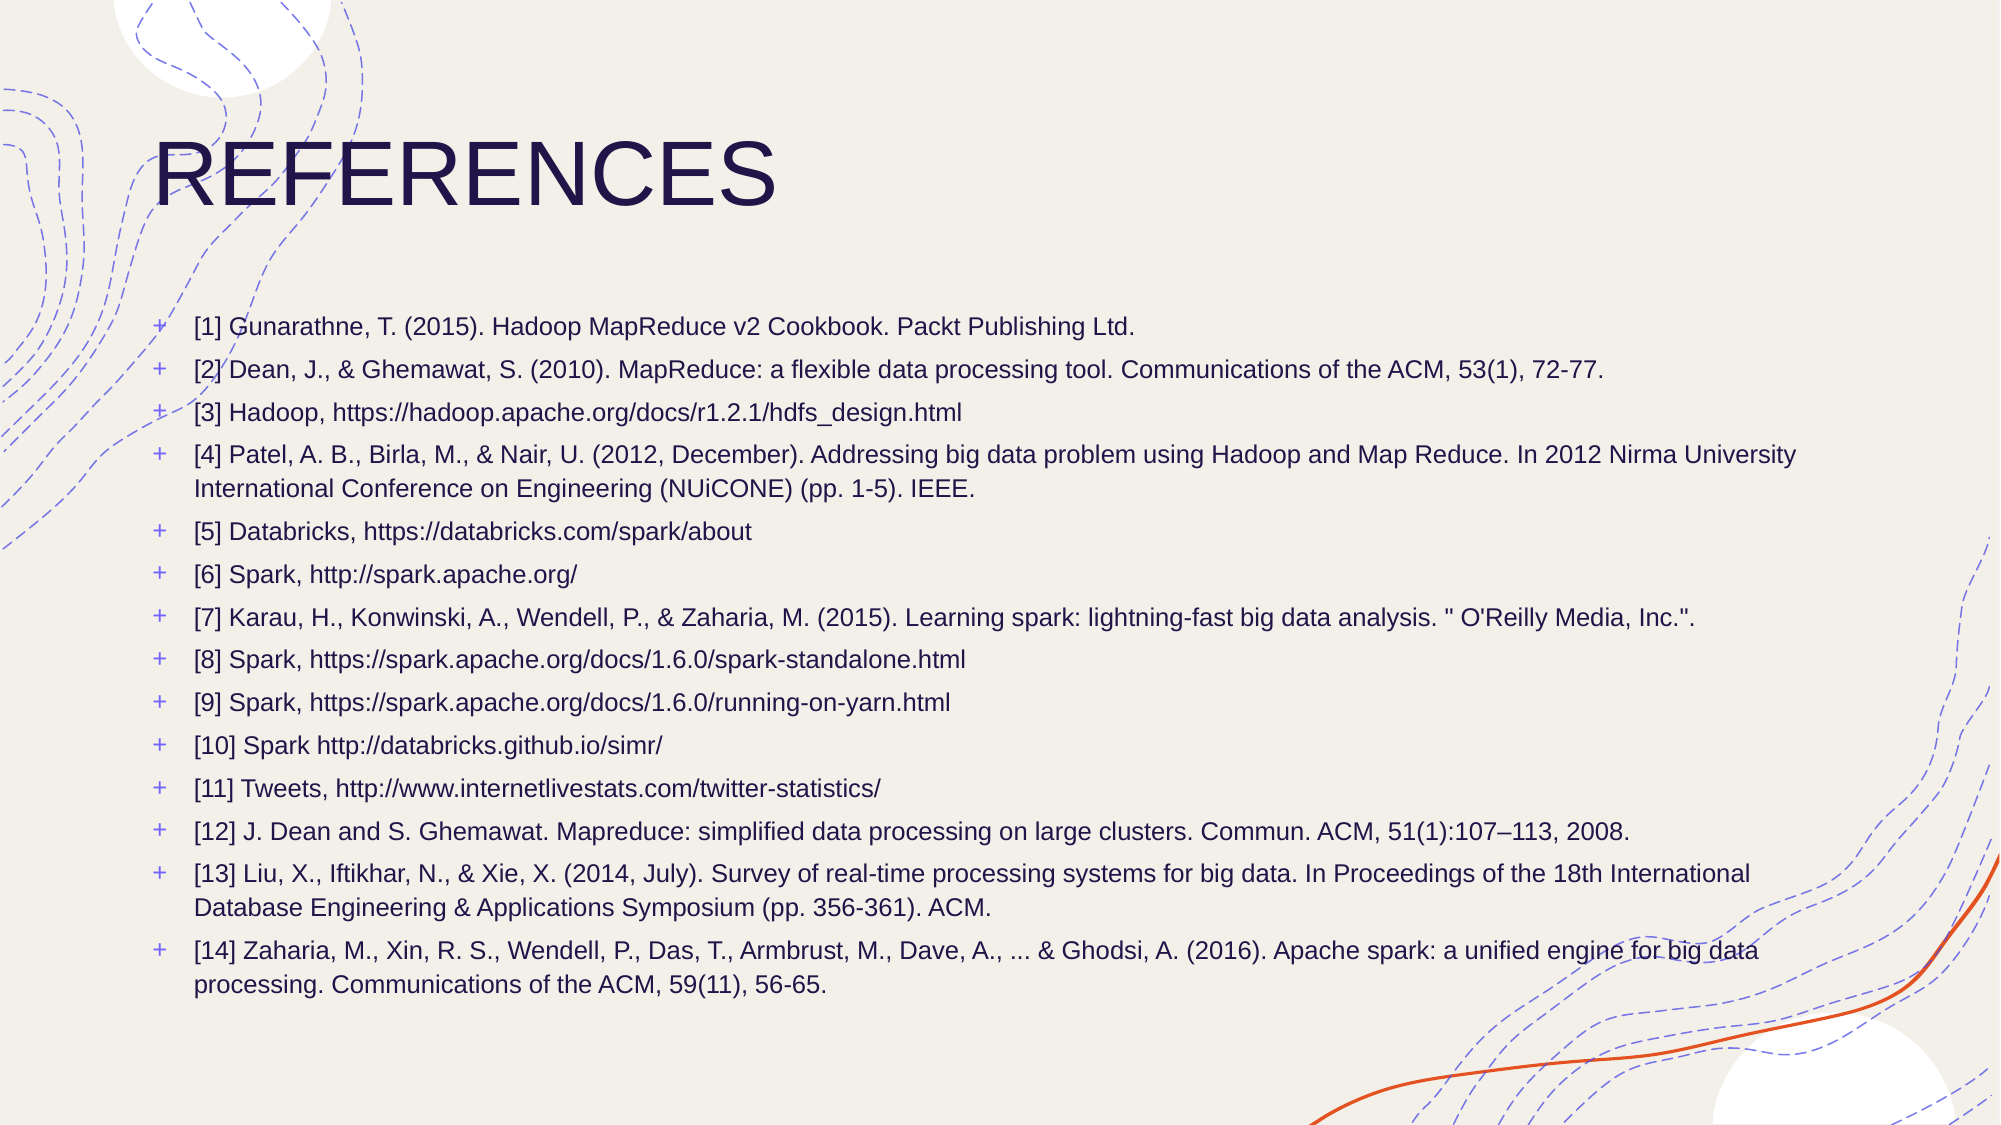

# REFERENCES
[1] Gunarathne, T. (2015). Hadoop MapReduce v2 Cookbook. Packt Publishing Ltd.
[2] Dean, J., & Ghemawat, S. (2010). MapReduce: a flexible data processing tool. Communications of the ACM, 53(1), 72-77.
[3] Hadoop, https://hadoop.apache.org/docs/r1.2.1/hdfs_design.html
[4] Patel, A. B., Birla, M., & Nair, U. (2012, December). Addressing big data problem using Hadoop and Map Reduce. In 2012 Nirma University International Conference on Engineering (NUiCONE) (pp. 1-5). IEEE.
[5] Databricks, https://databricks.com/spark/about
[6] Spark, http://spark.apache.org/
[7] Karau, H., Konwinski, A., Wendell, P., & Zaharia, M. (2015). Learning spark: lightning-fast big data analysis. " O'Reilly Media, Inc.".
[8] Spark, https://spark.apache.org/docs/1.6.0/spark-standalone.html
[9] Spark, https://spark.apache.org/docs/1.6.0/running-on-yarn.html
[10] Spark http://databricks.github.io/simr/
[11] Tweets, http://www.internetlivestats.com/twitter-statistics/
[12] J. Dean and S. Ghemawat. Mapreduce: simplified data processing on large clusters. Commun. ACM, 51(1):107–113, 2008.
[13] Liu, X., Iftikhar, N., & Xie, X. (2014, July). Survey of real-time processing systems for big data. In Proceedings of the 18th International Database Engineering & Applications Symposium (pp. 356-361). ACM.
[14] Zaharia, M., Xin, R. S., Wendell, P., Das, T., Armbrust, M., Dave, A., ... & Ghodsi, A. (2016). Apache spark: a unified engine for big data processing. Communications of the ACM, 59(11), 56-65.